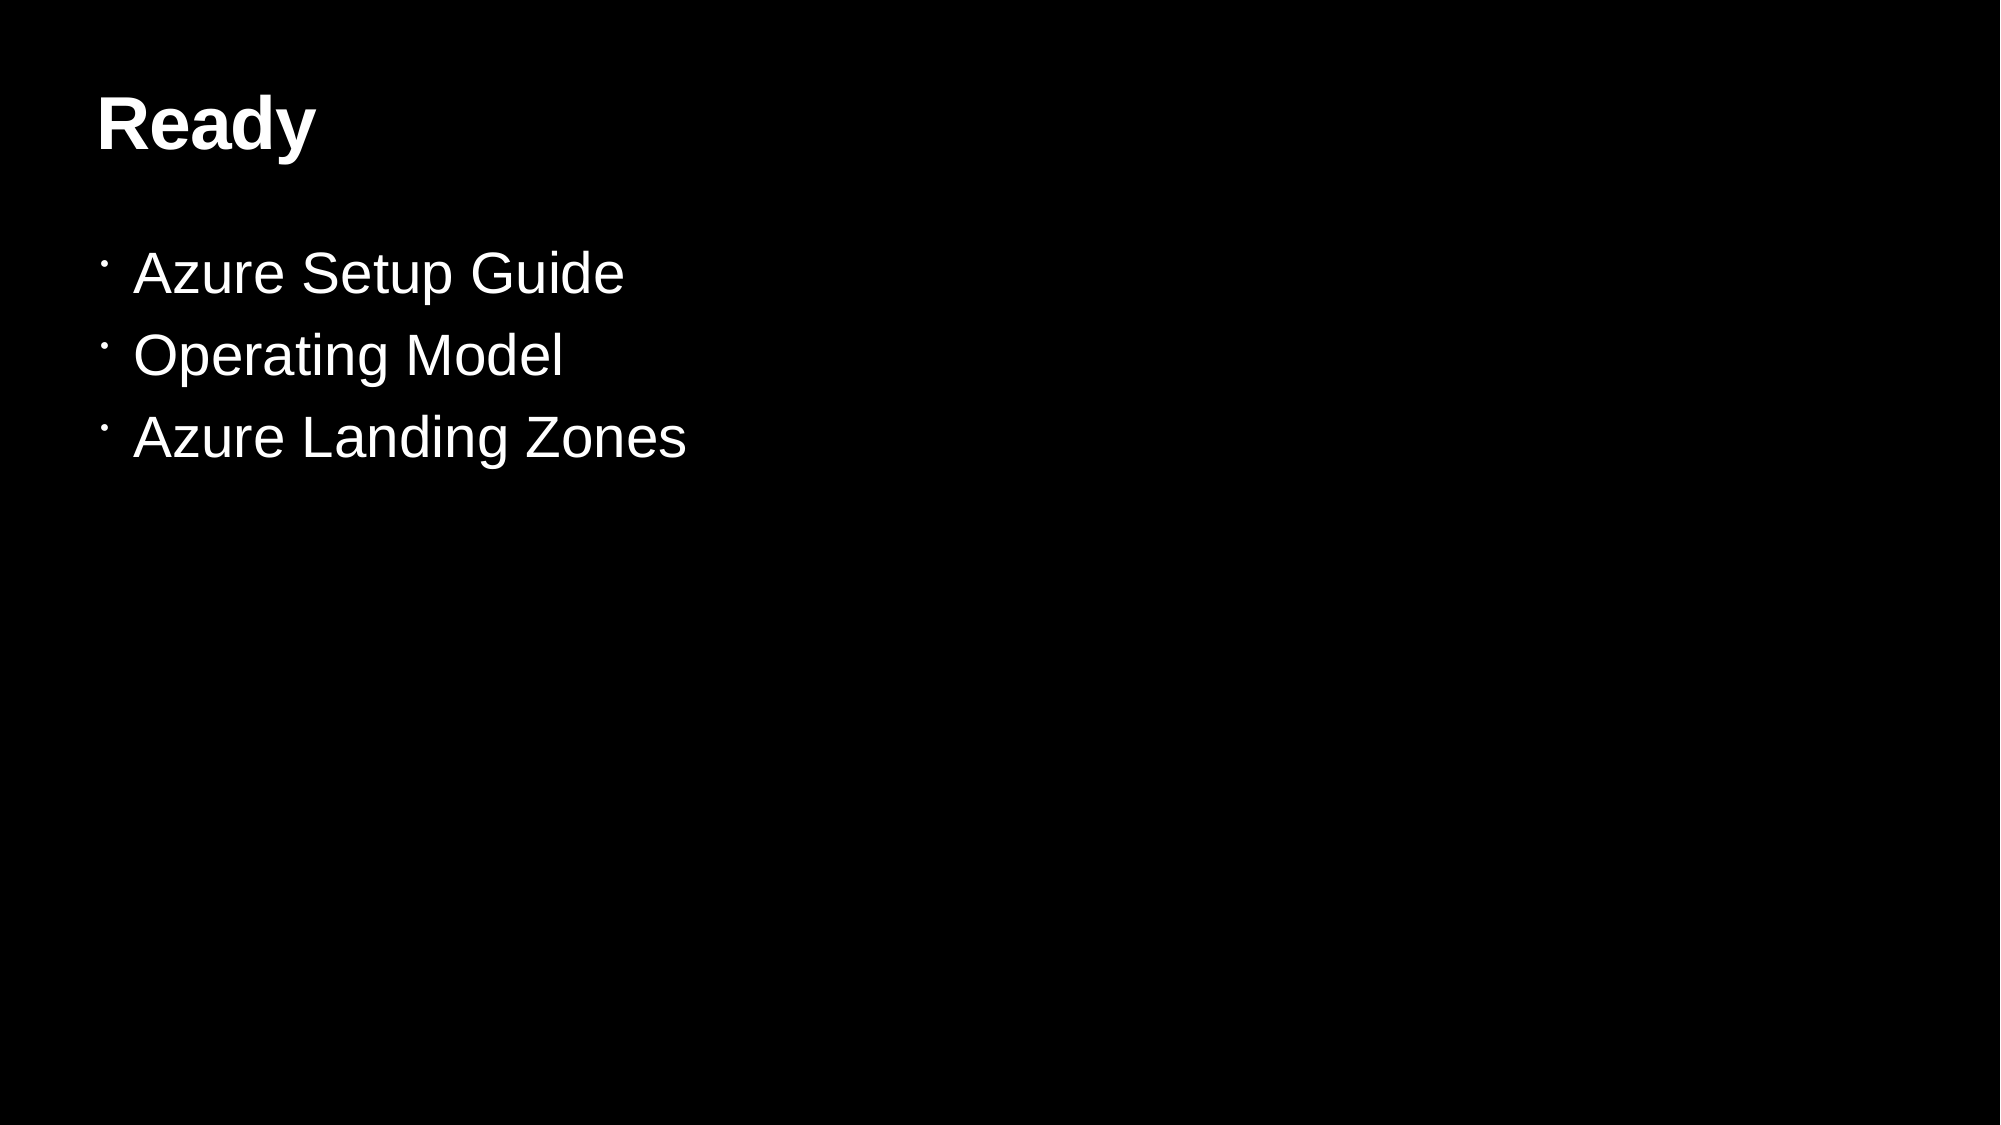

# Ready
Azure Setup Guide
Operating Model
Azure Landing Zones